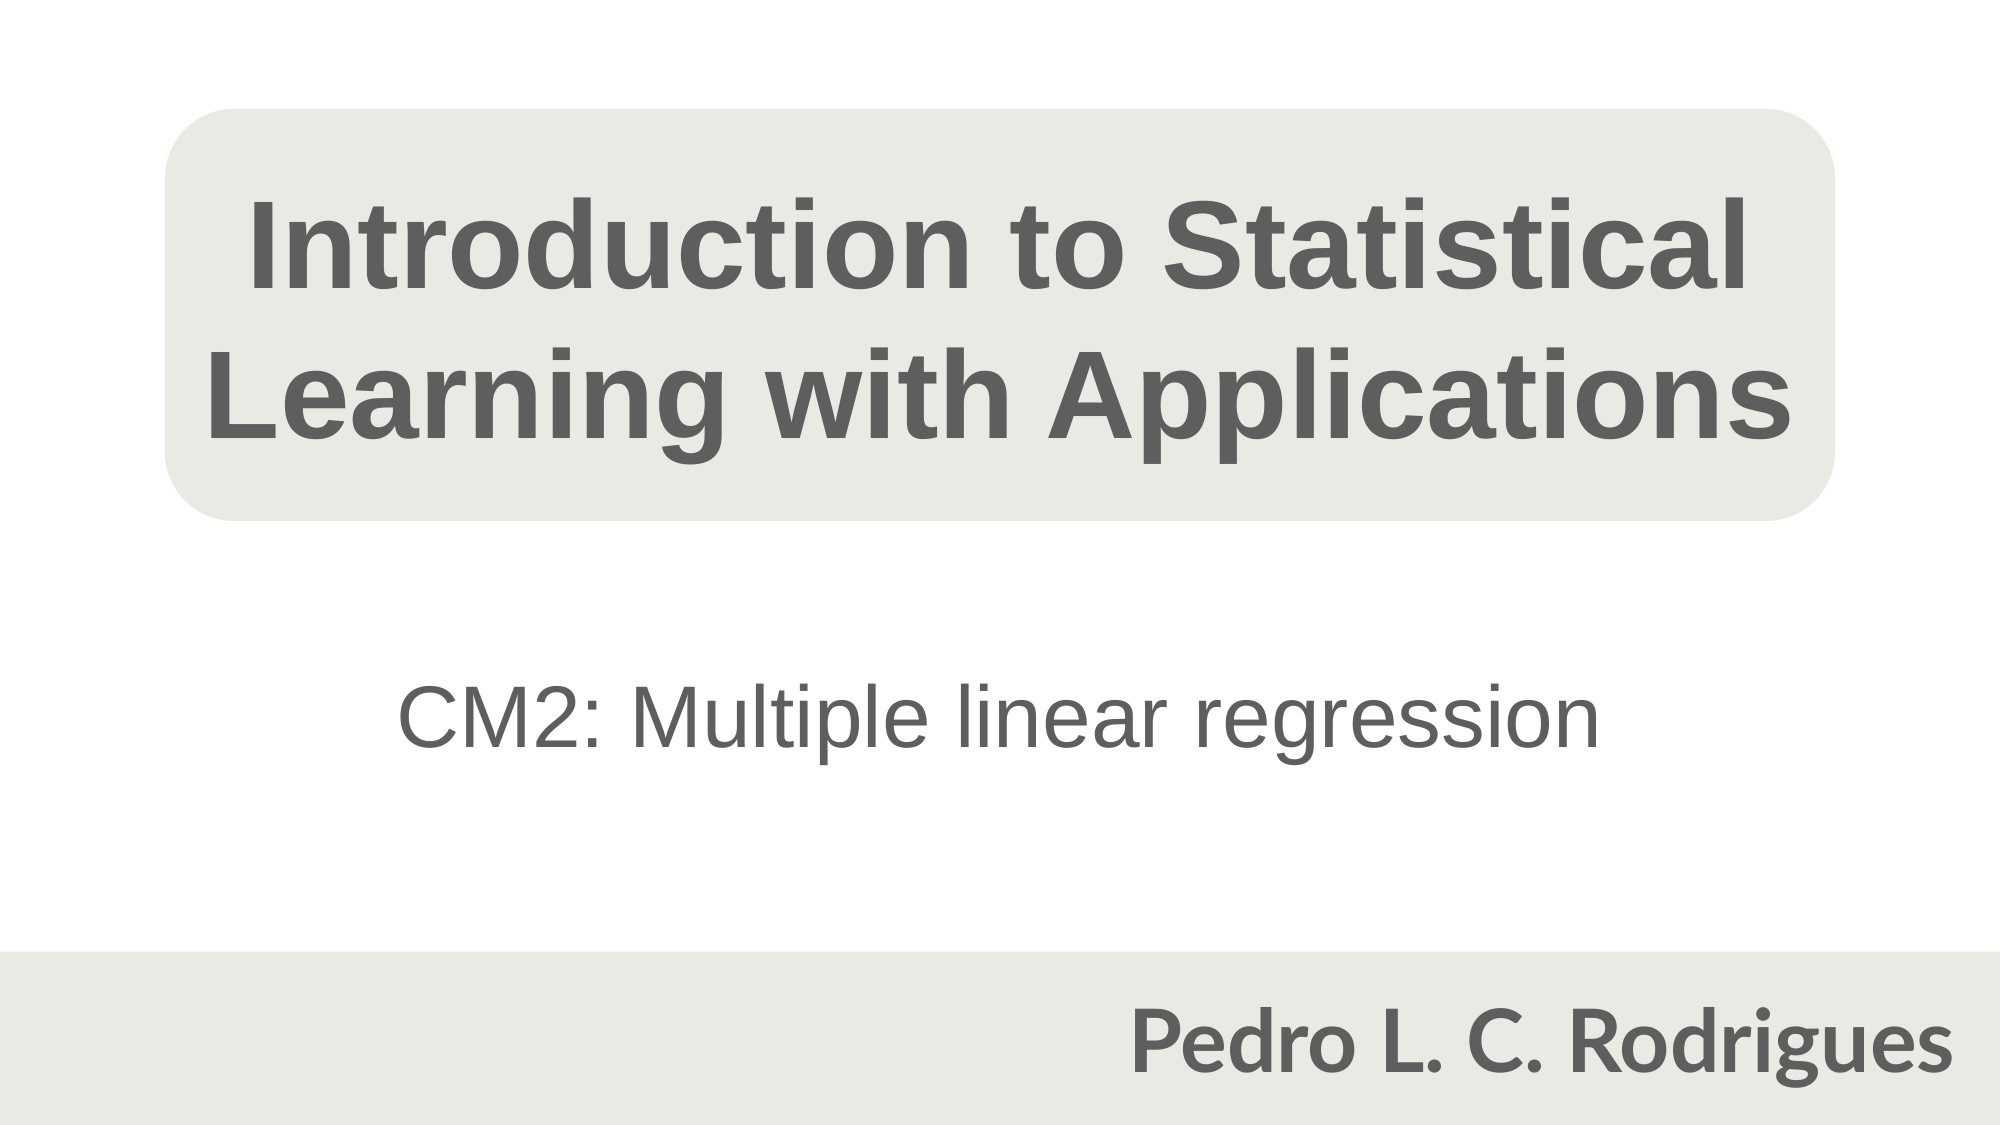

Introduction to Statistical Learning with Applications
CM2: Multiple linear regression

Pedro L. C. Rodrigues